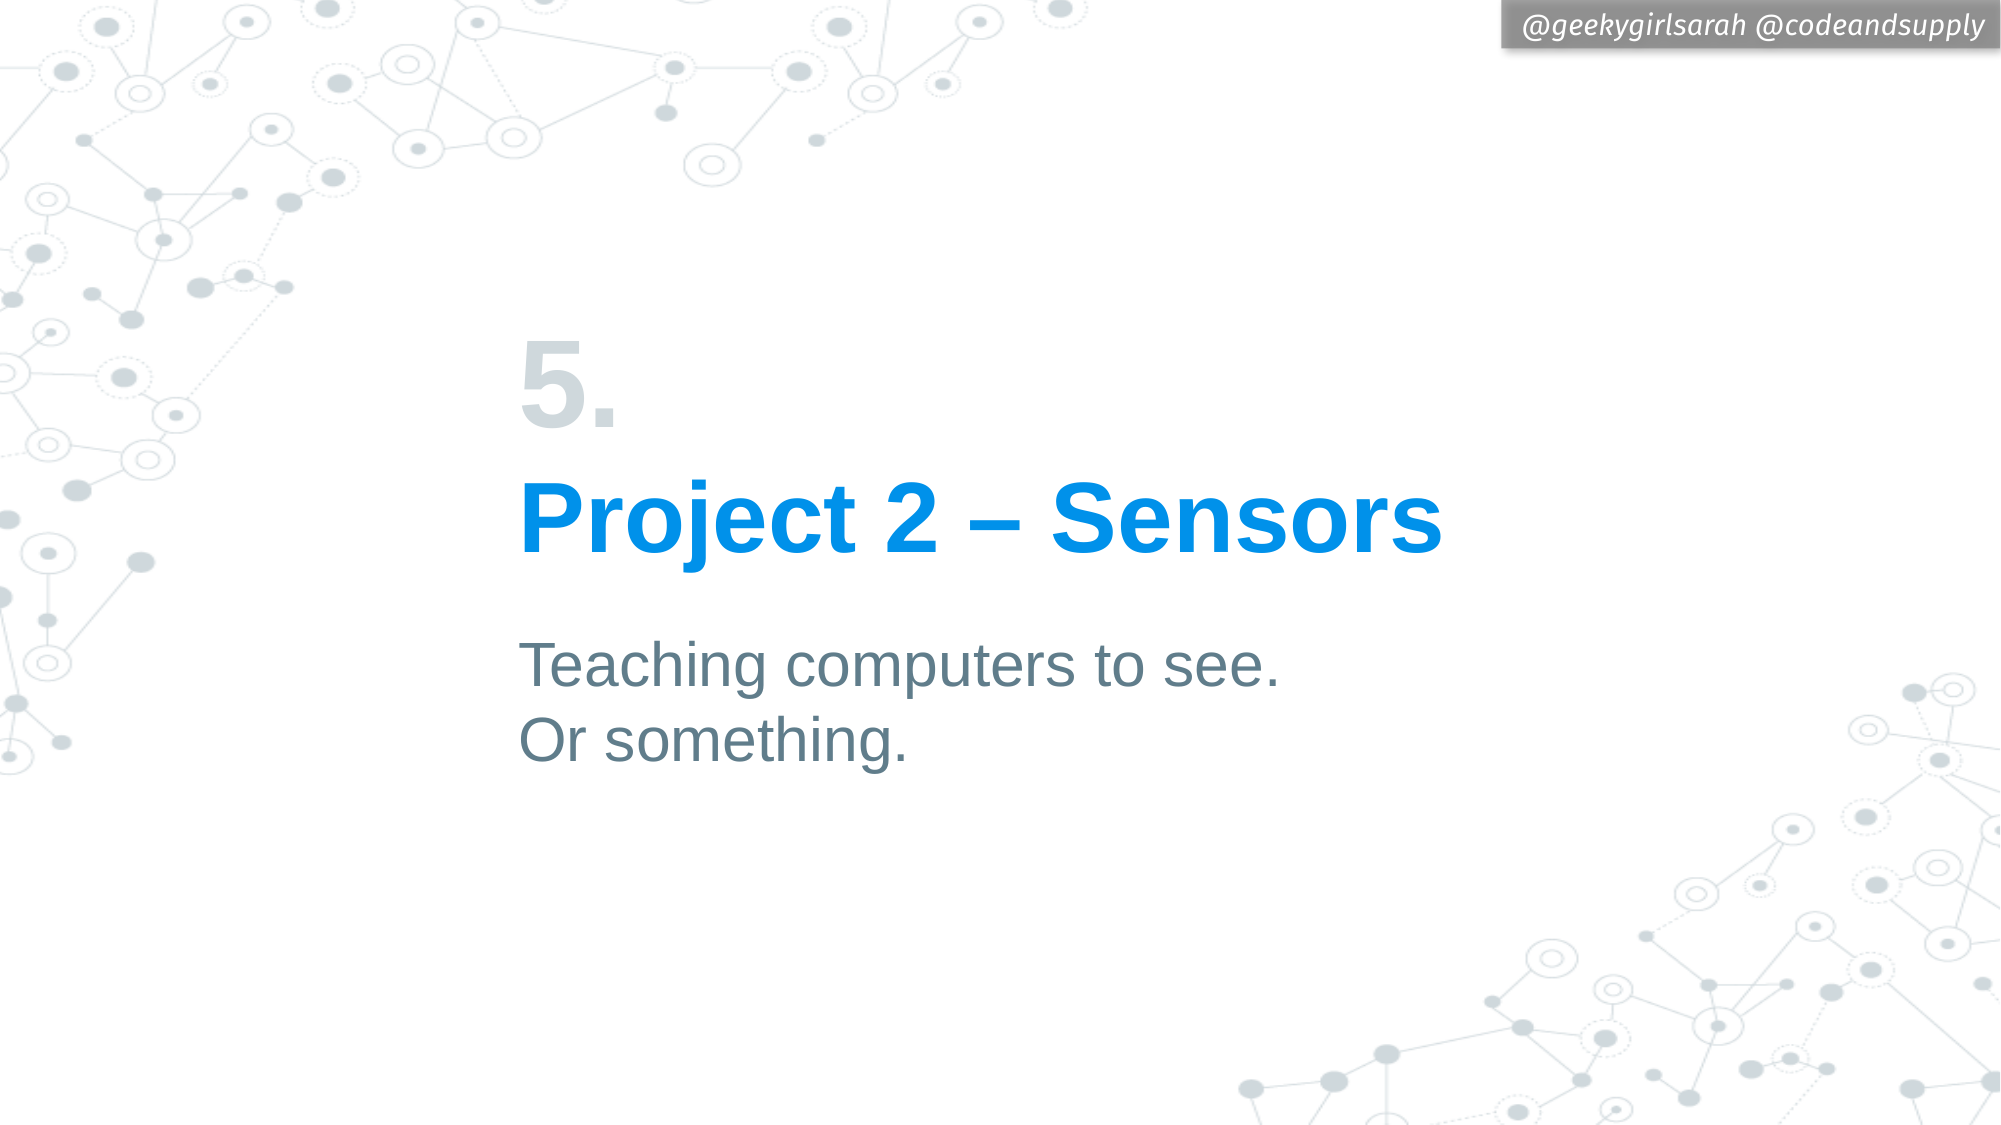

# 5.
Project 2 – Sensors
Teaching computers to see.
Or something.